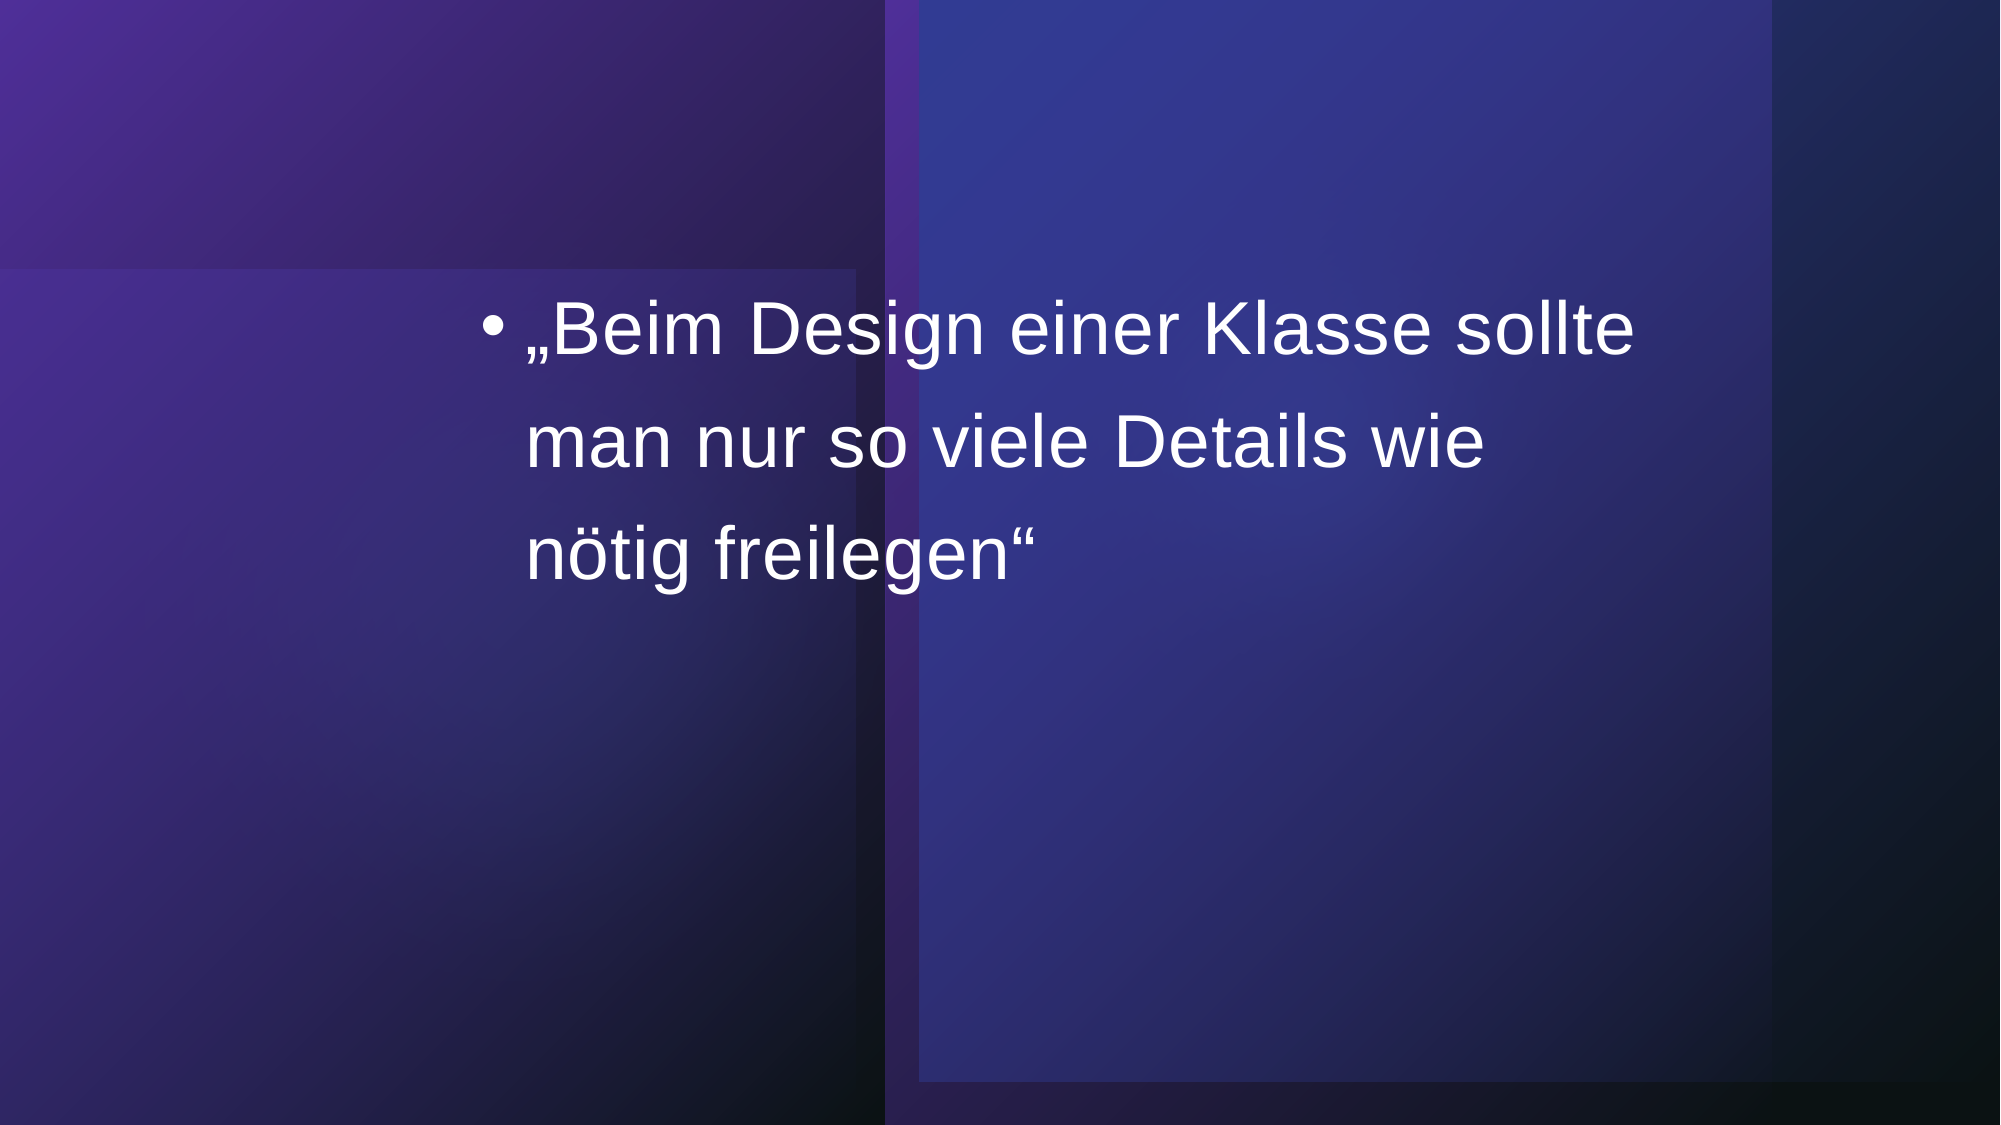

„Beim Design einer Klasse sollte man nur so viele Details wie nötig freilegen“